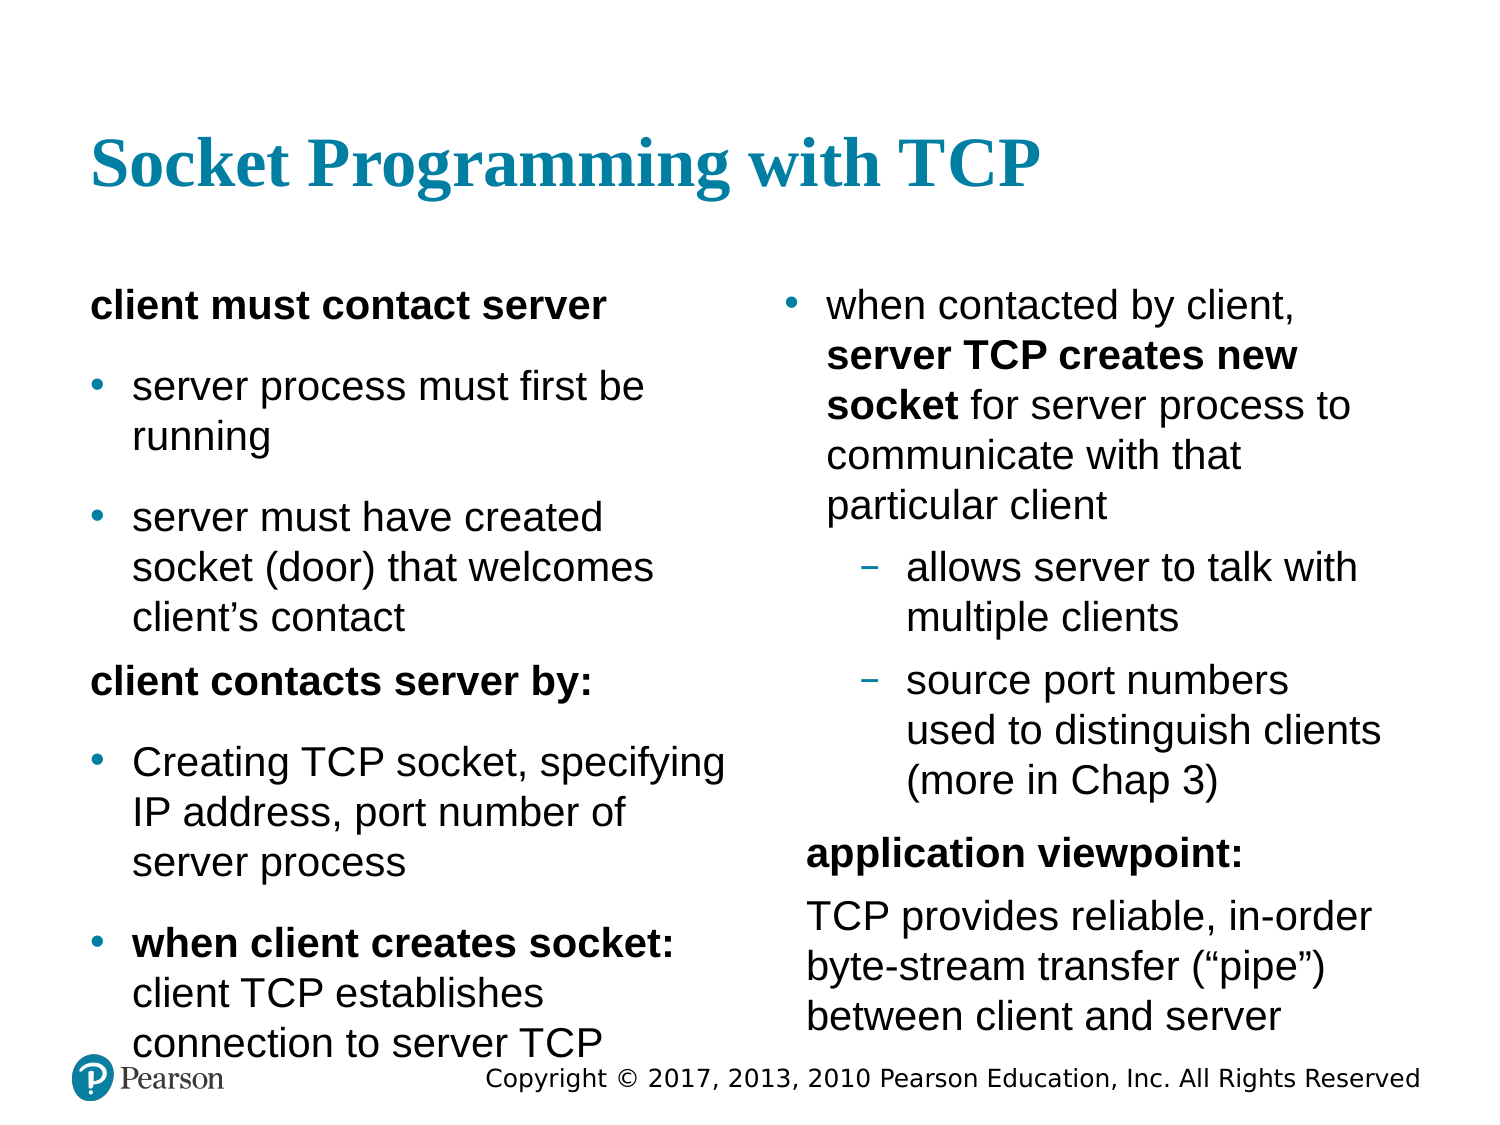

# Socket Programming with T C P
client must contact server
server process must first be running
server must have created socket (door) that welcomes client’s contact
when contacted by client, server T C P creates new socket for server process to communicate with that particular client
allows server to talk with multiple clients
source port numbers used to distinguish clients (more in Chap 3)
client contacts server by:
Creating T C P socket, specifying I P address, port number of server process
when client creates socket: client T C P establishes connection to server T C P
application viewpoint:
T C P provides reliable, in-order byte-stream transfer (“pipe”) between client and server